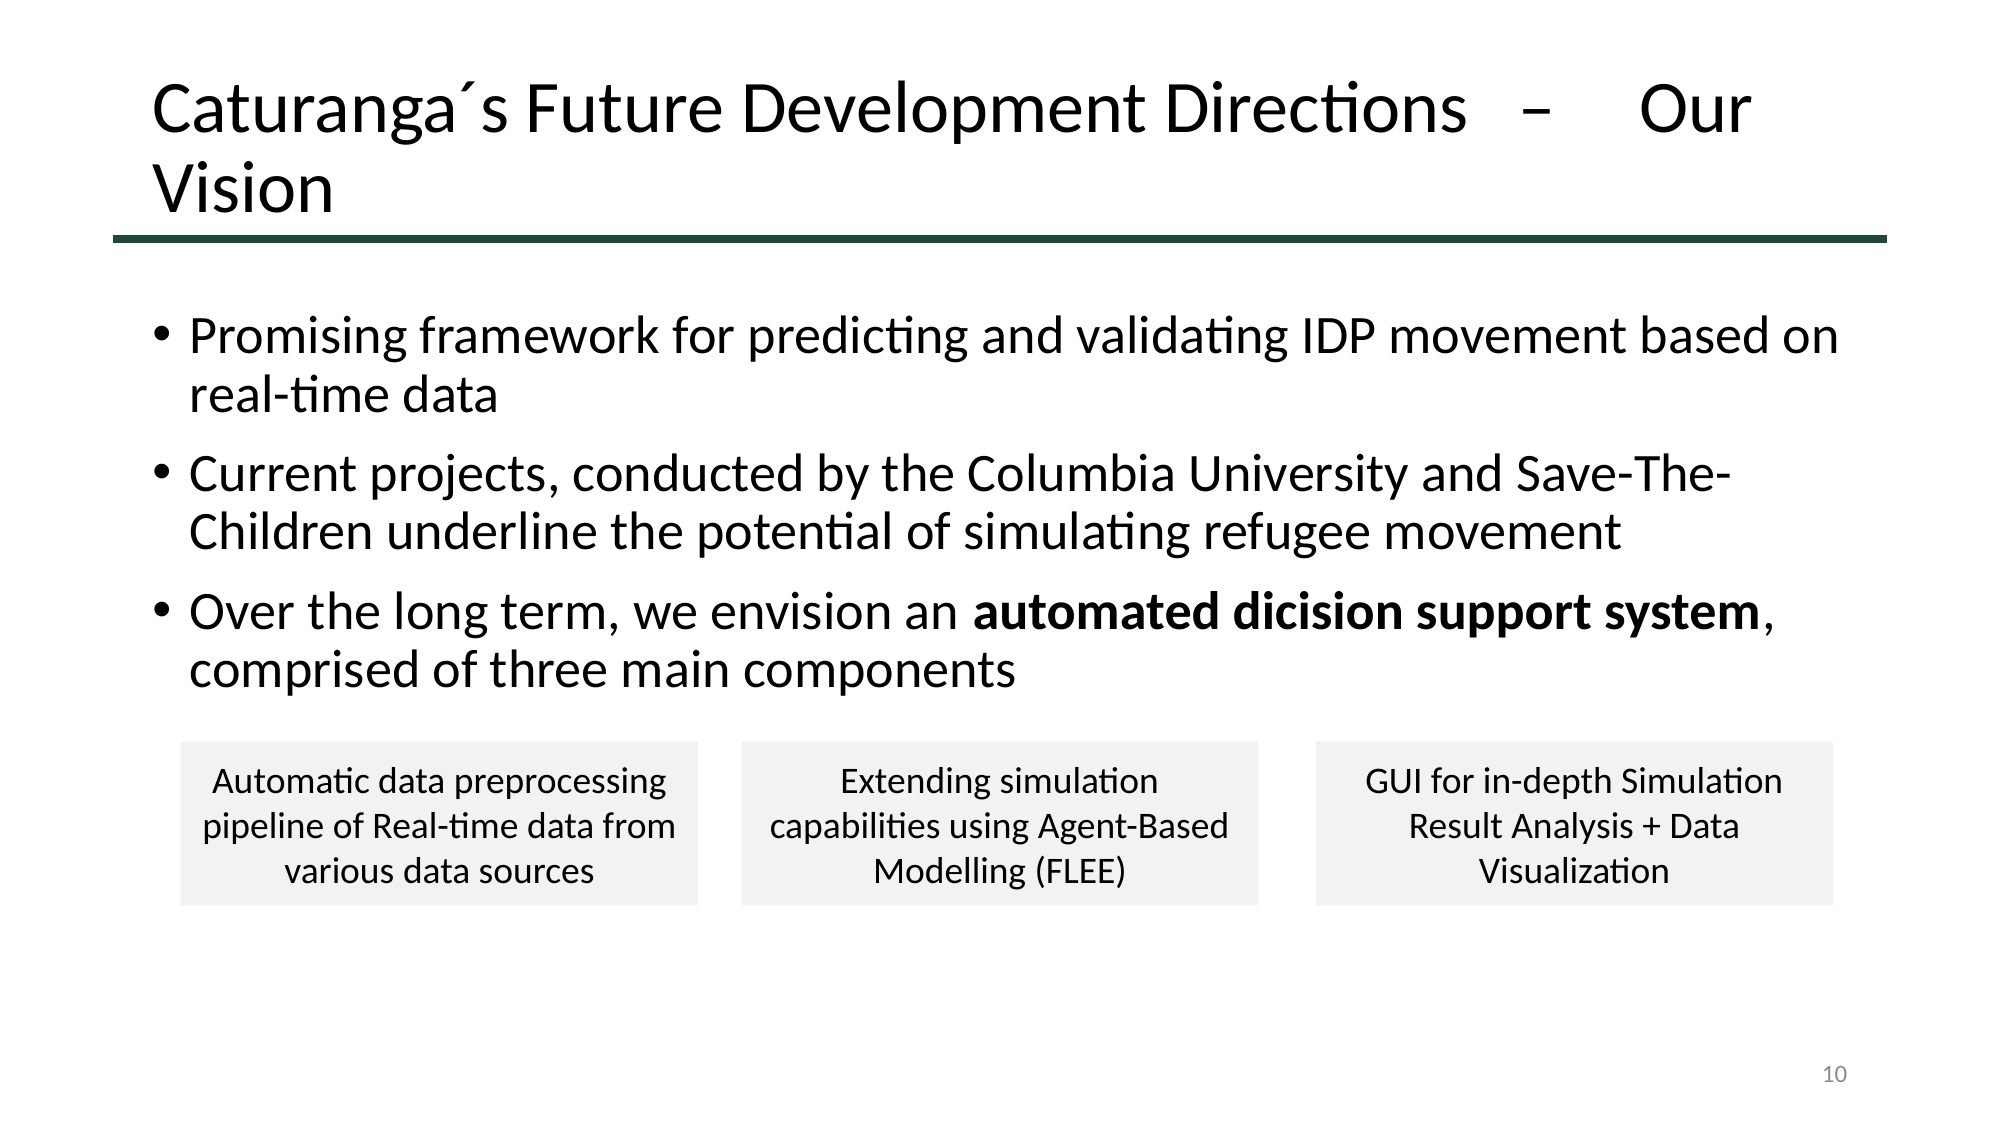

# Caturanga´s Future Development Directions   –     Our Vision

Promising framework for predicting and validating IDP movement based on real-time data
Current projects, conducted by the Columbia University and Save-The-Children underline the potential of simulating refugee movement
Over the long term, we envision an automated dicision support system, comprised of three main components

Automatic data preprocessing pipeline of Real-time data from various data sources
Extending simulation capabilities using Agent-Based Modelling (FLEE)
GUI for in-depth Simulation Result Analysis + Data Visualization
10